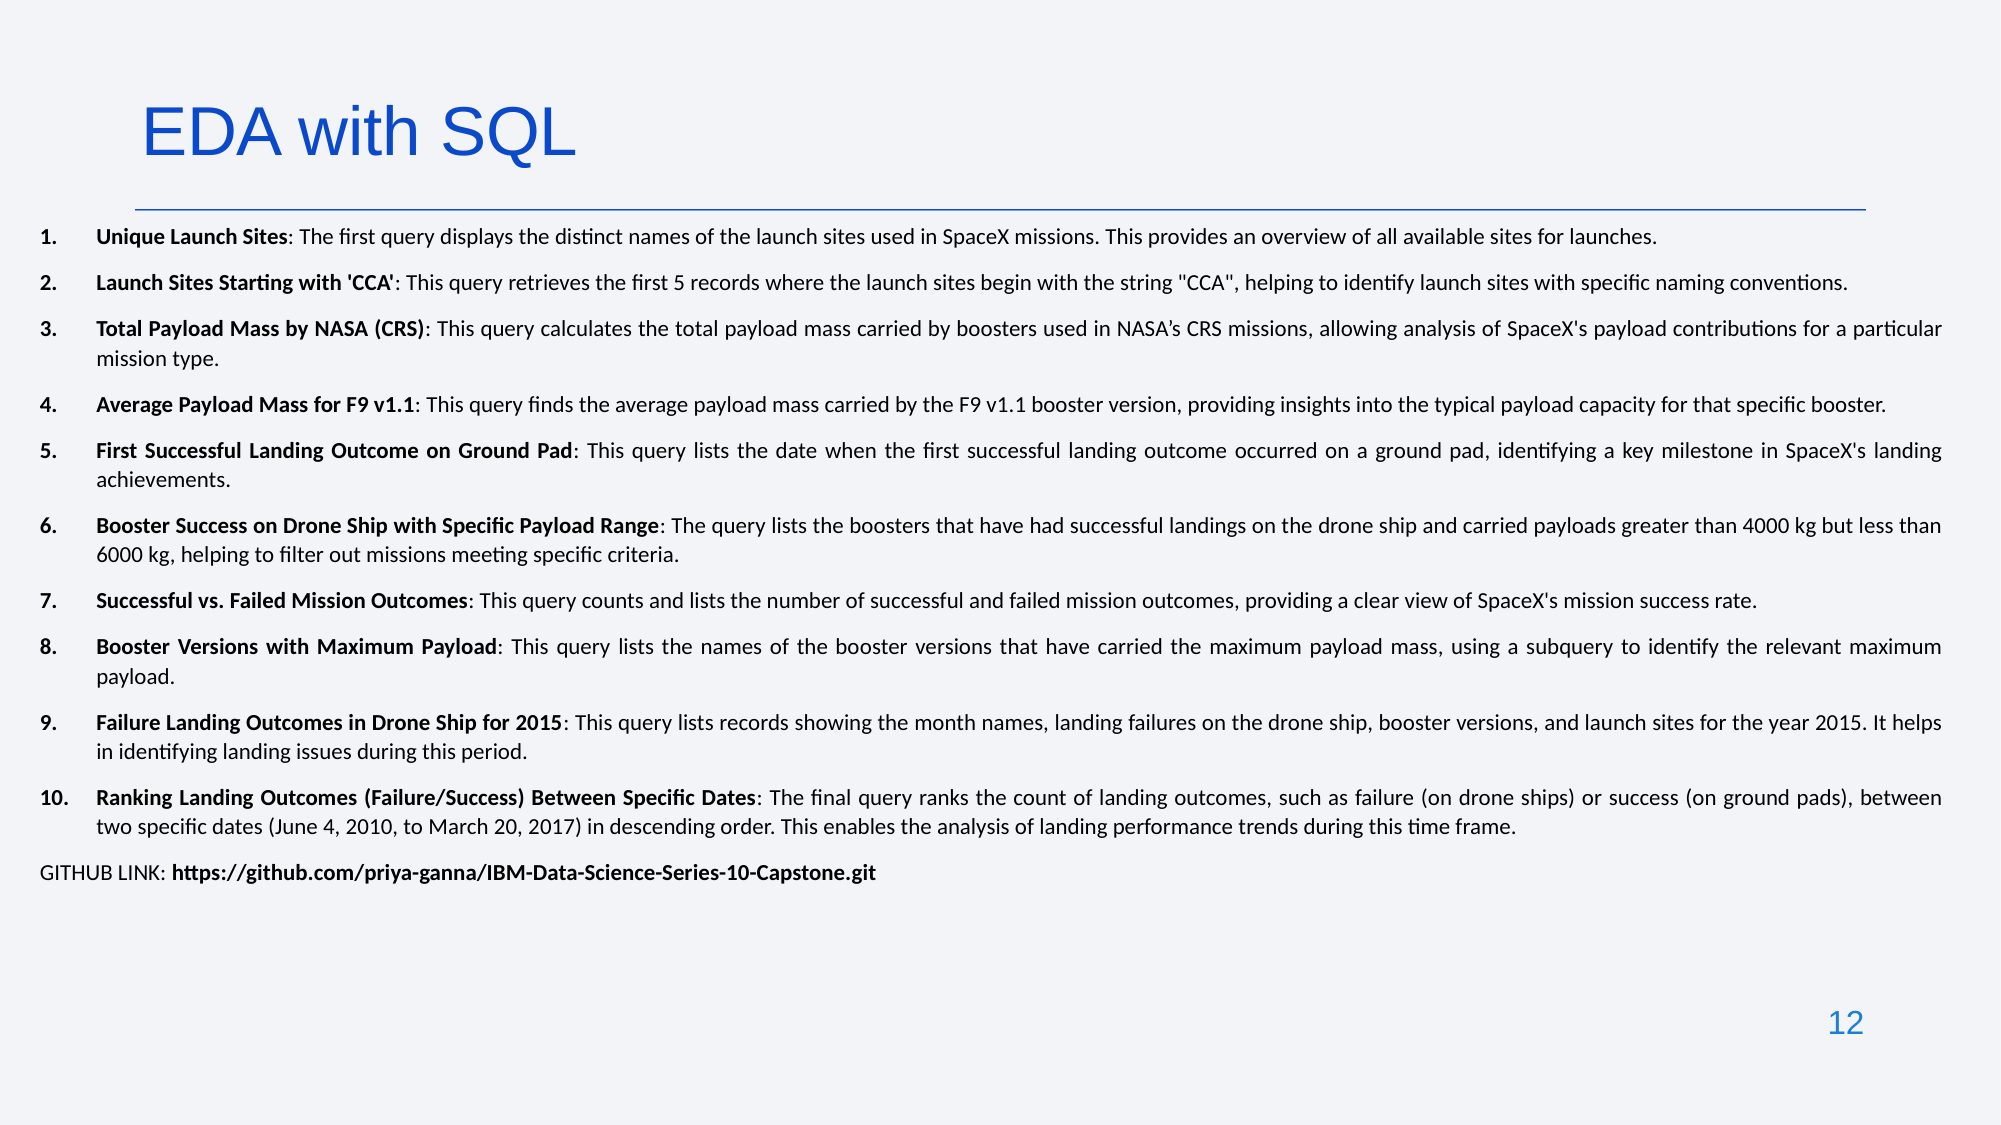

EDA with SQL
Unique Launch Sites: The first query displays the distinct names of the launch sites used in SpaceX missions. This provides an overview of all available sites for launches.
Launch Sites Starting with 'CCA': This query retrieves the first 5 records where the launch sites begin with the string "CCA", helping to identify launch sites with specific naming conventions.
Total Payload Mass by NASA (CRS): This query calculates the total payload mass carried by boosters used in NASA’s CRS missions, allowing analysis of SpaceX's payload contributions for a particular mission type.
Average Payload Mass for F9 v1.1: This query finds the average payload mass carried by the F9 v1.1 booster version, providing insights into the typical payload capacity for that specific booster.
First Successful Landing Outcome on Ground Pad: This query lists the date when the first successful landing outcome occurred on a ground pad, identifying a key milestone in SpaceX's landing achievements.
Booster Success on Drone Ship with Specific Payload Range: The query lists the boosters that have had successful landings on the drone ship and carried payloads greater than 4000 kg but less than 6000 kg, helping to filter out missions meeting specific criteria.
Successful vs. Failed Mission Outcomes: This query counts and lists the number of successful and failed mission outcomes, providing a clear view of SpaceX's mission success rate.
Booster Versions with Maximum Payload: This query lists the names of the booster versions that have carried the maximum payload mass, using a subquery to identify the relevant maximum payload.
Failure Landing Outcomes in Drone Ship for 2015: This query lists records showing the month names, landing failures on the drone ship, booster versions, and launch sites for the year 2015. It helps in identifying landing issues during this period.
Ranking Landing Outcomes (Failure/Success) Between Specific Dates: The final query ranks the count of landing outcomes, such as failure (on drone ships) or success (on ground pads), between two specific dates (June 4, 2010, to March 20, 2017) in descending order. This enables the analysis of landing performance trends during this time frame.
GITHUB LINK: https://github.com/priya-ganna/IBM-Data-Science-Series-10-Capstone.git
12